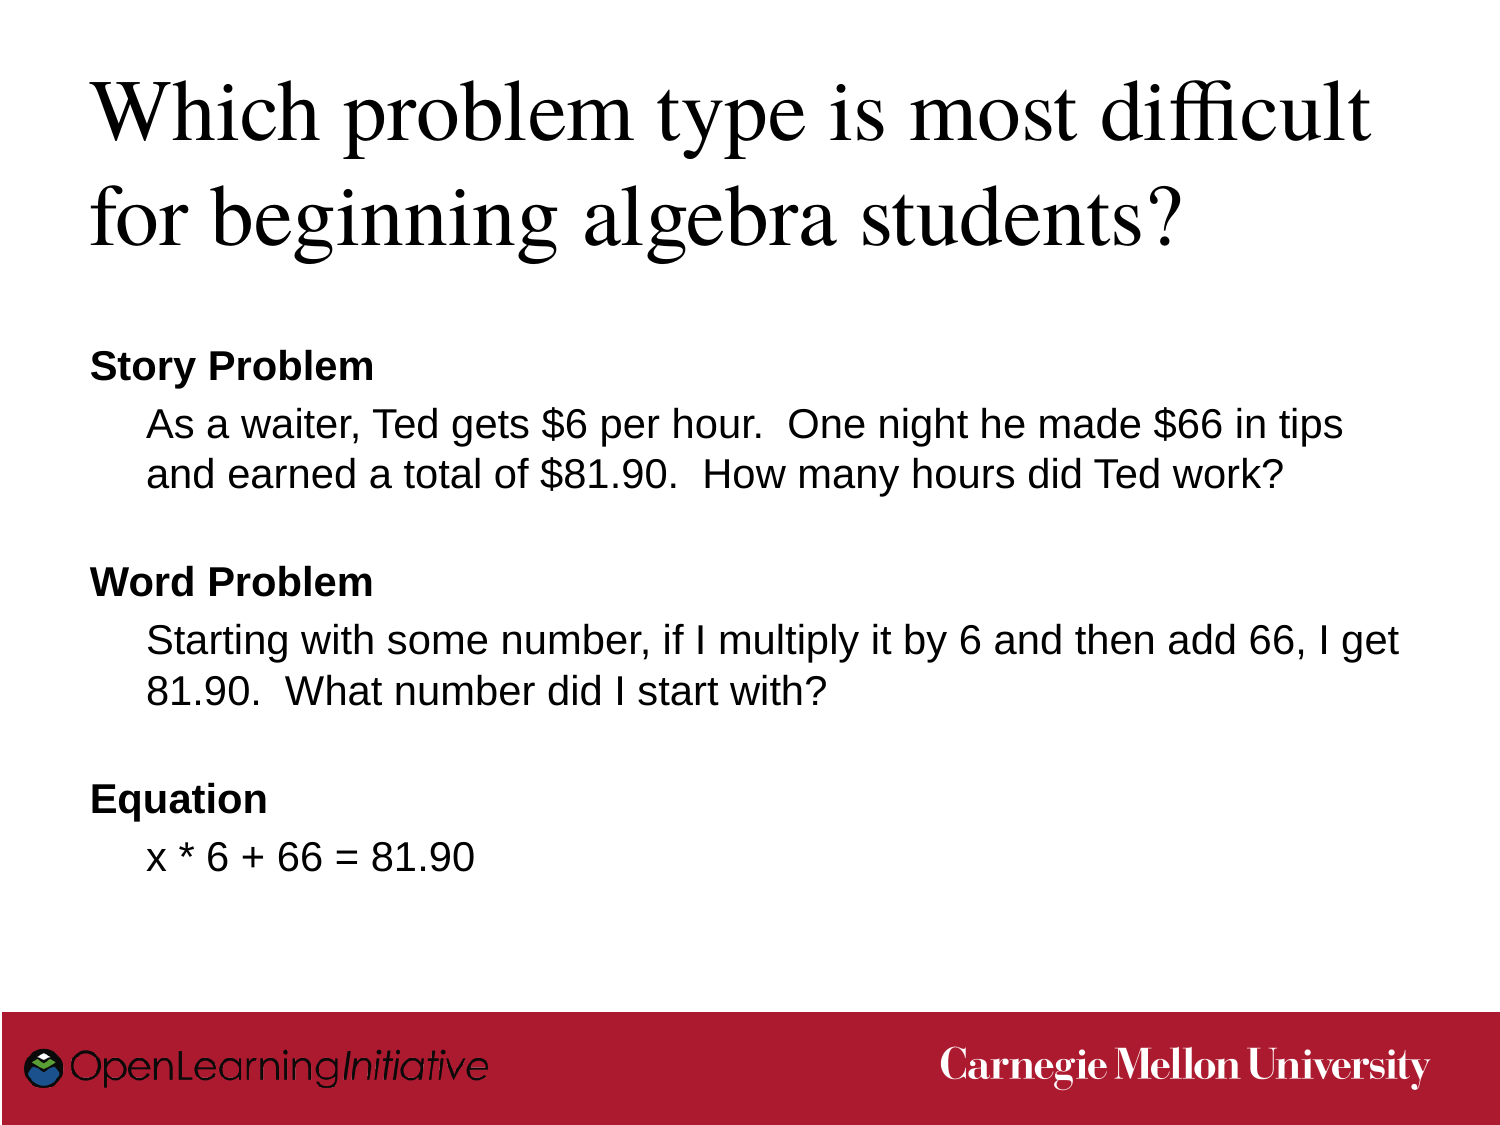

# Which problem type is most difficult for beginning algebra students?

Story Problem
	As a waiter, Ted gets $6 per hour.  One night he made $66 in tips and earned a total of $81.90.  How many hours did Ted work?
Word Problem
	Starting with some number, if I multiply it by 6 and then add 66, I get 81.90.  What number did I start with?
Equation
	x * 6 + 66 = 81.90